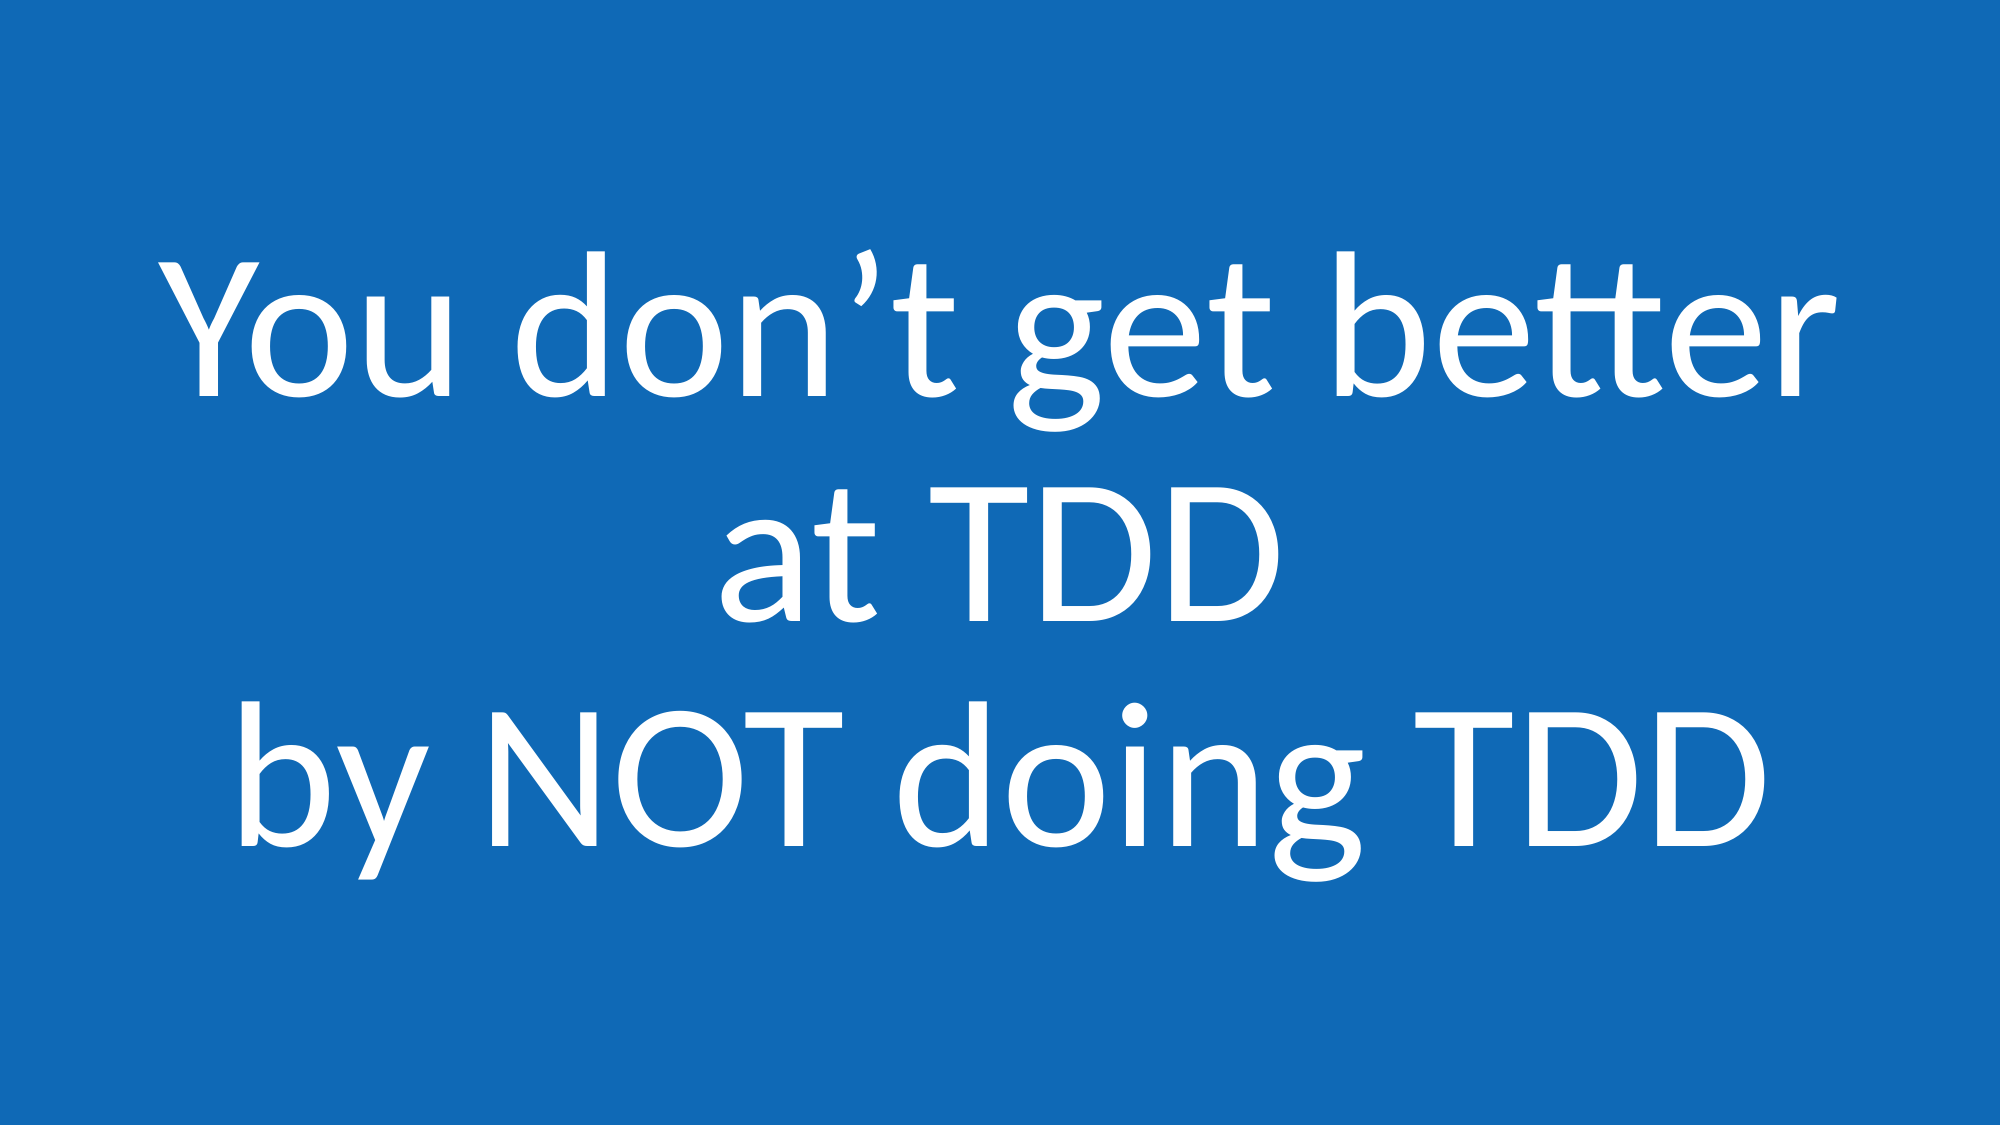

# You don’t get better at TDD by NOT doing TDD